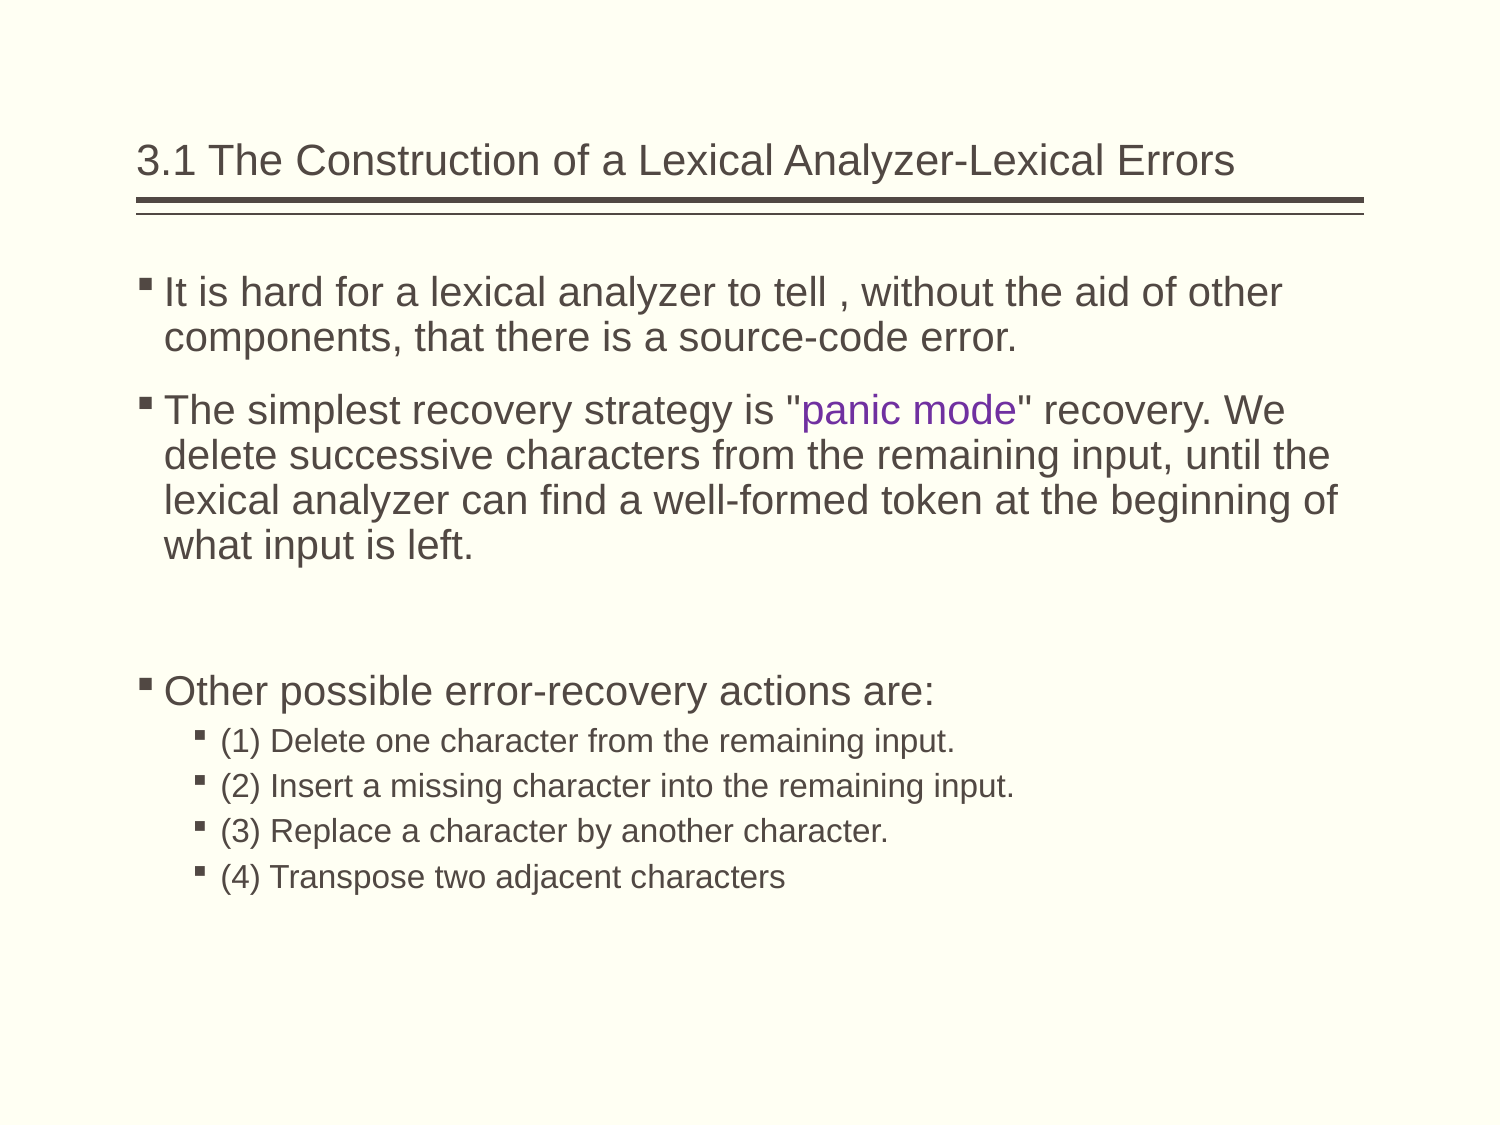

# 3.1 The Construction of a Lexical Analyzer-Lexical Errors
It is hard for a lexical analyzer to tell , without the aid of other components, that there is a source-code error.
The simplest recovery strategy is "panic mode" recovery. We delete successive characters from the remaining input, until the lexical analyzer can find a well-formed token at the beginning of what input is left.

Other possible error-recovery actions are:
(1) Delete one character from the remaining input.
(2) Insert a missing character into the remaining input.
(3) Replace a character by another character.
(4) Transpose two adjacent characters